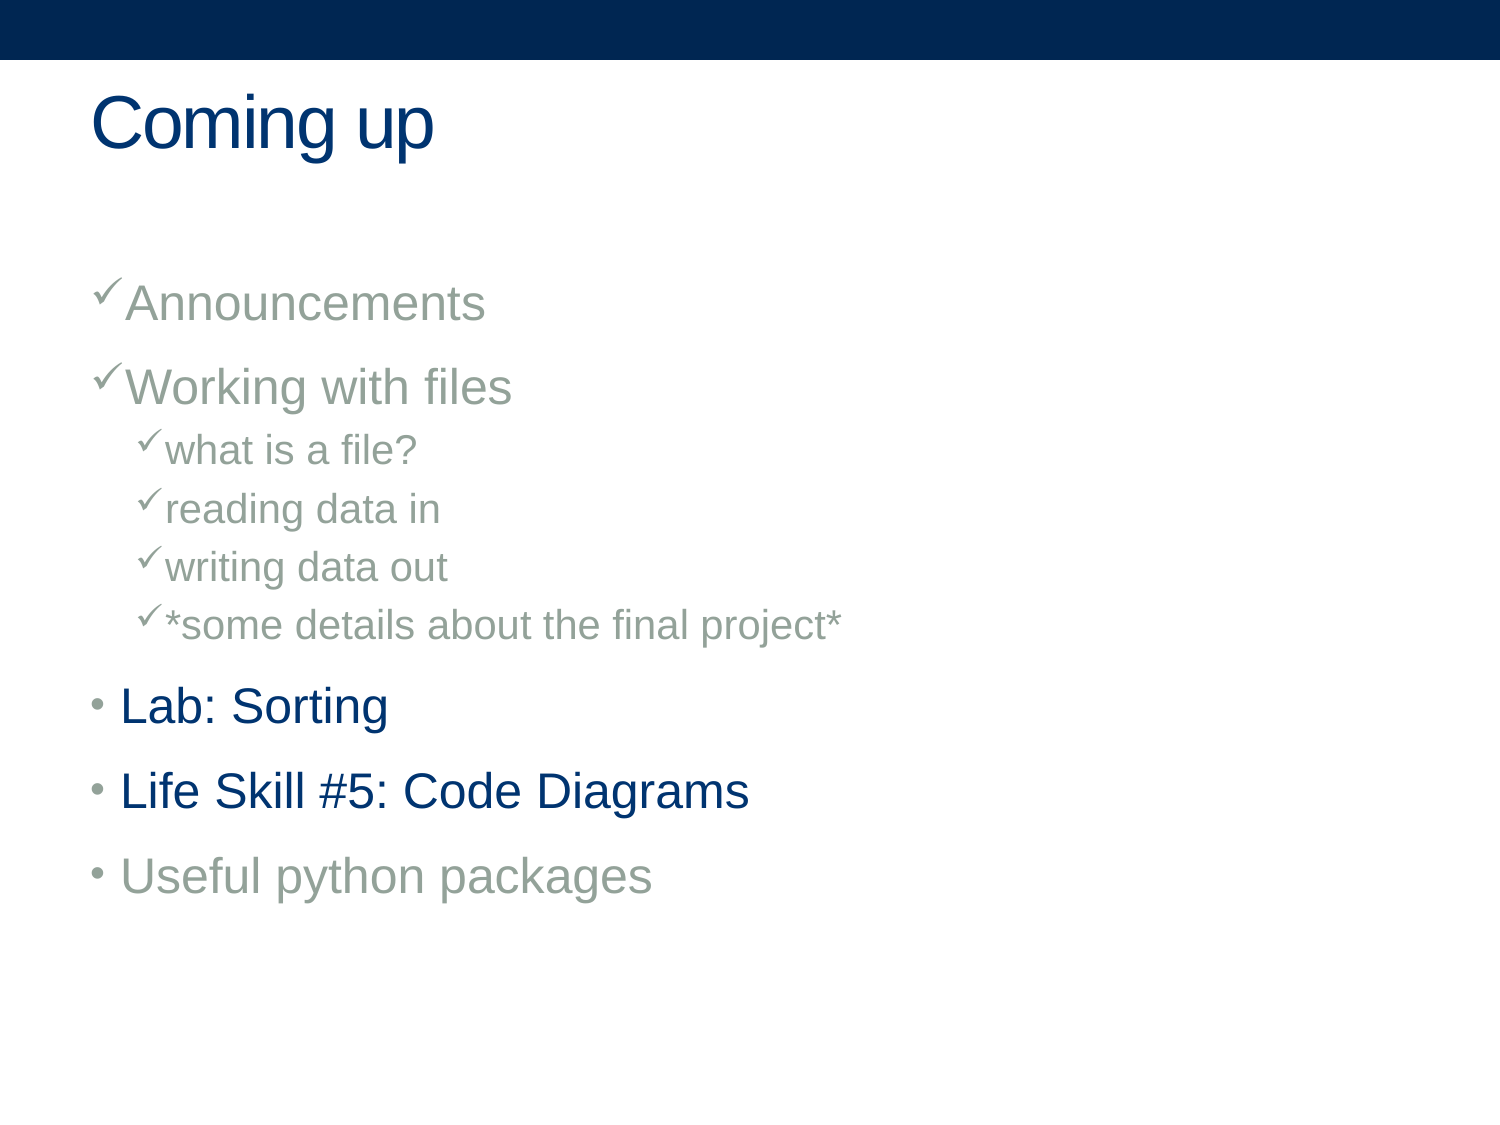

# Coming up
Announcements
Working with files
what is a file?
reading data in
writing data out
*some details about the final project*
Lab: Sorting
Life Skill #5: Code Diagrams
Useful python packages